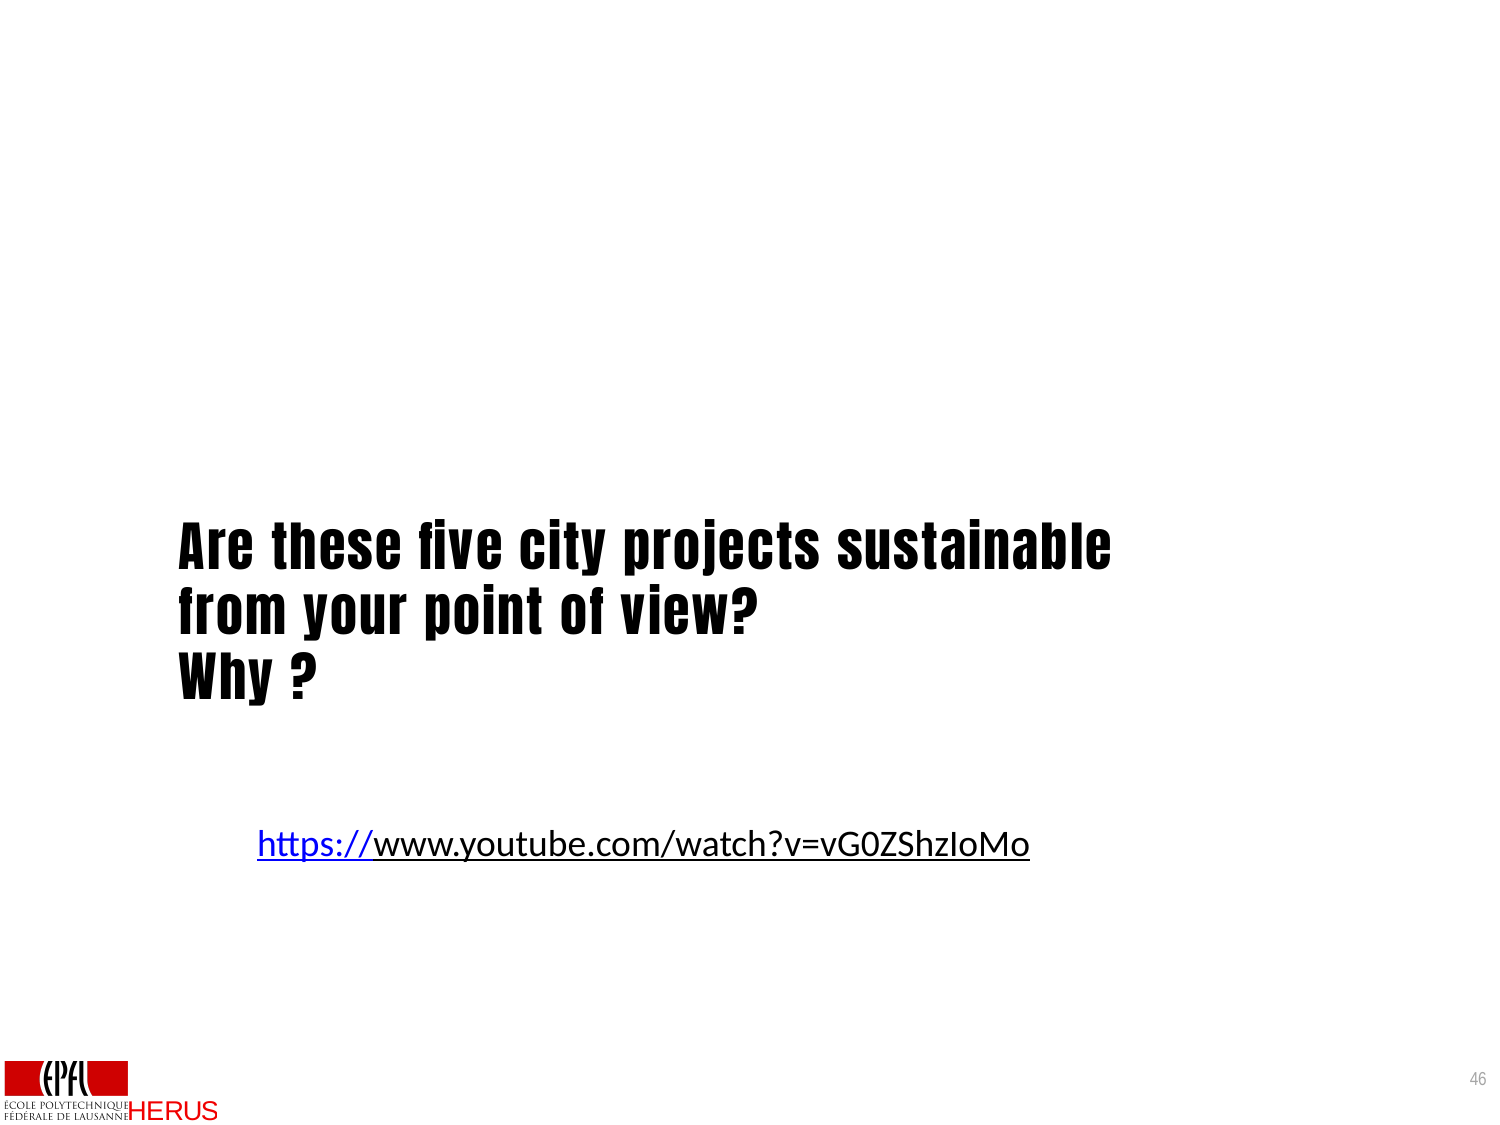

# Are these five city projects sustainable from your point of view? Why ?
https://www.youtube.com/watch?v=vG0ZShzIoMo